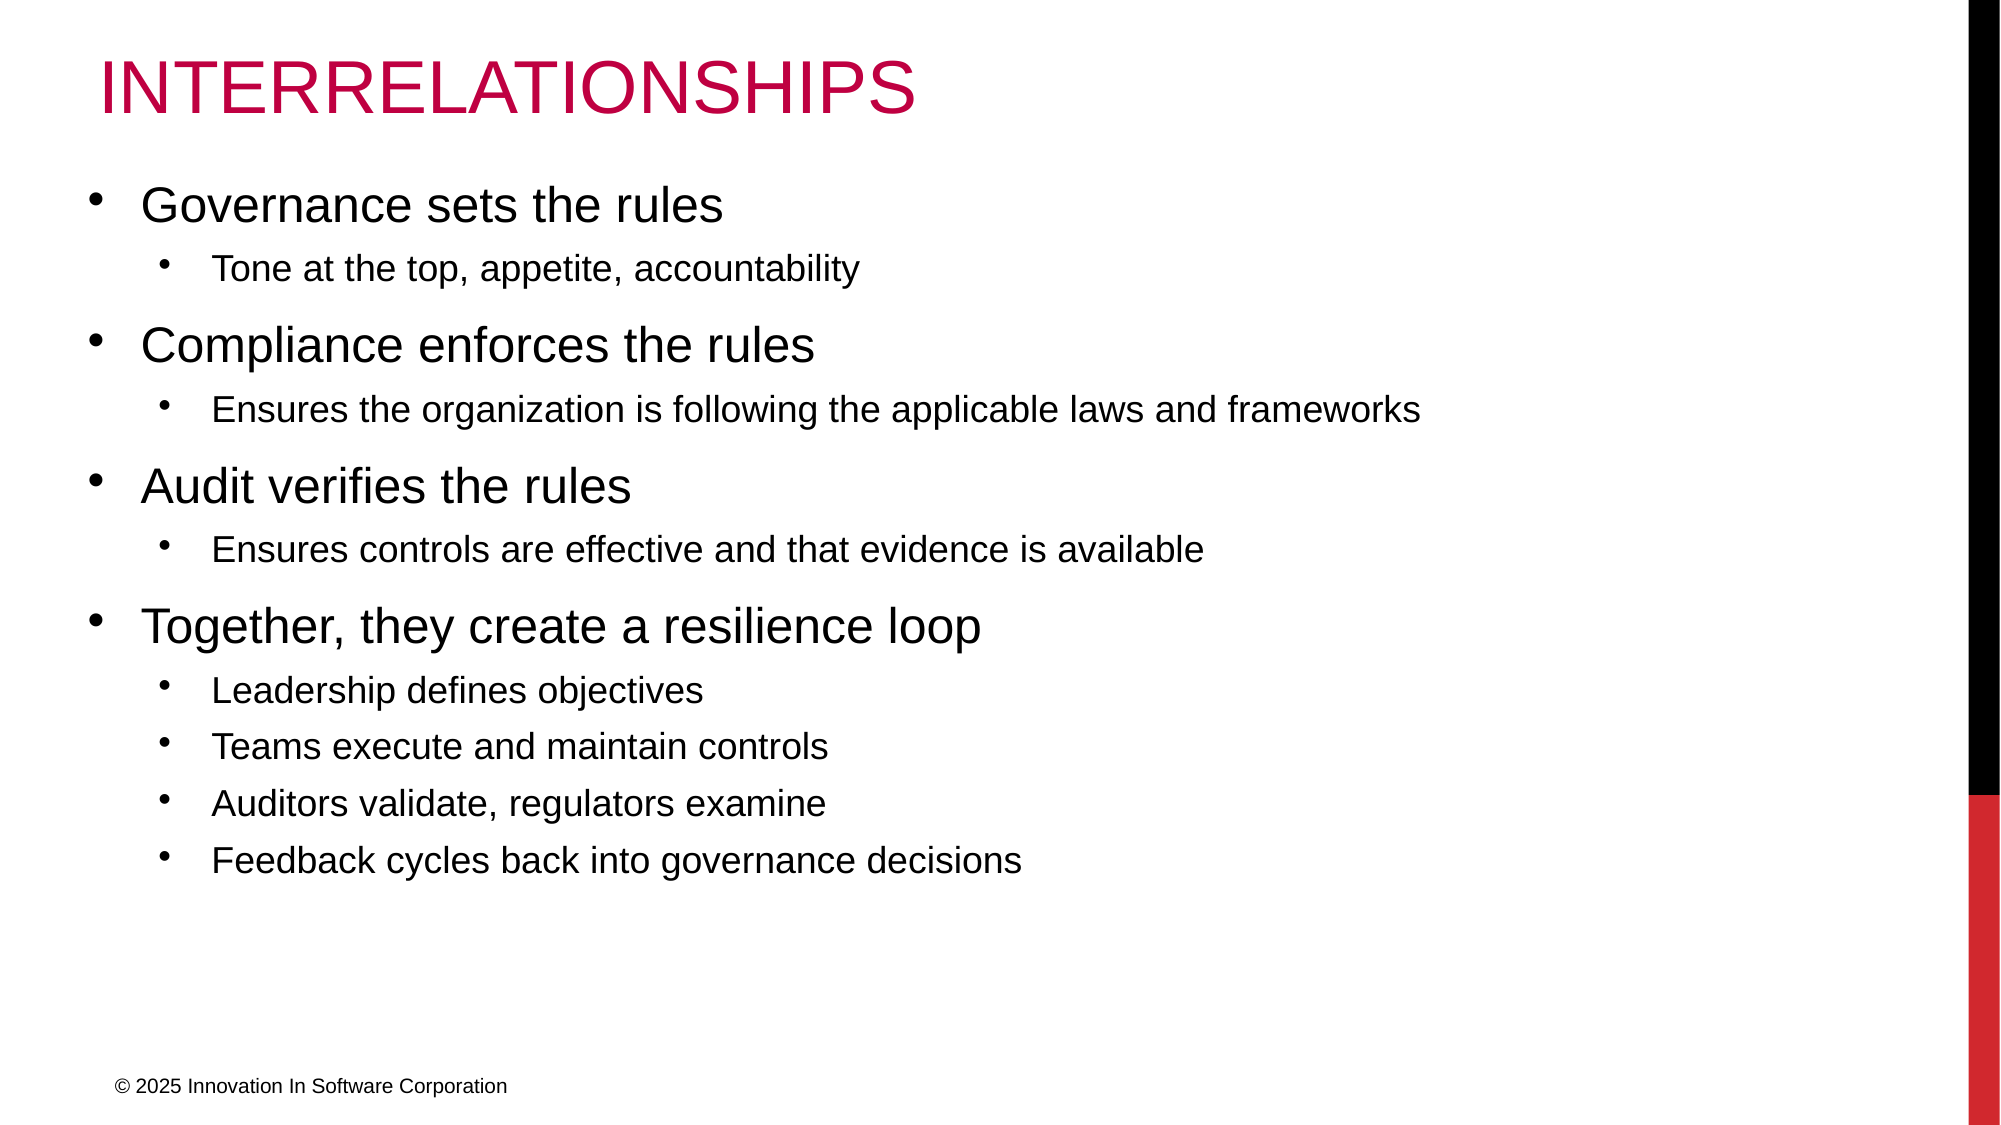

# interrelationships
Governance sets the rules
Tone at the top, appetite, accountability
Compliance enforces the rules
Ensures the organization is following the applicable laws and frameworks
Audit verifies the rules
Ensures controls are effective and that evidence is available
Together, they create a resilience loop
Leadership defines objectives
Teams execute and maintain controls
Auditors validate, regulators examine
Feedback cycles back into governance decisions
© 2025 Innovation In Software Corporation